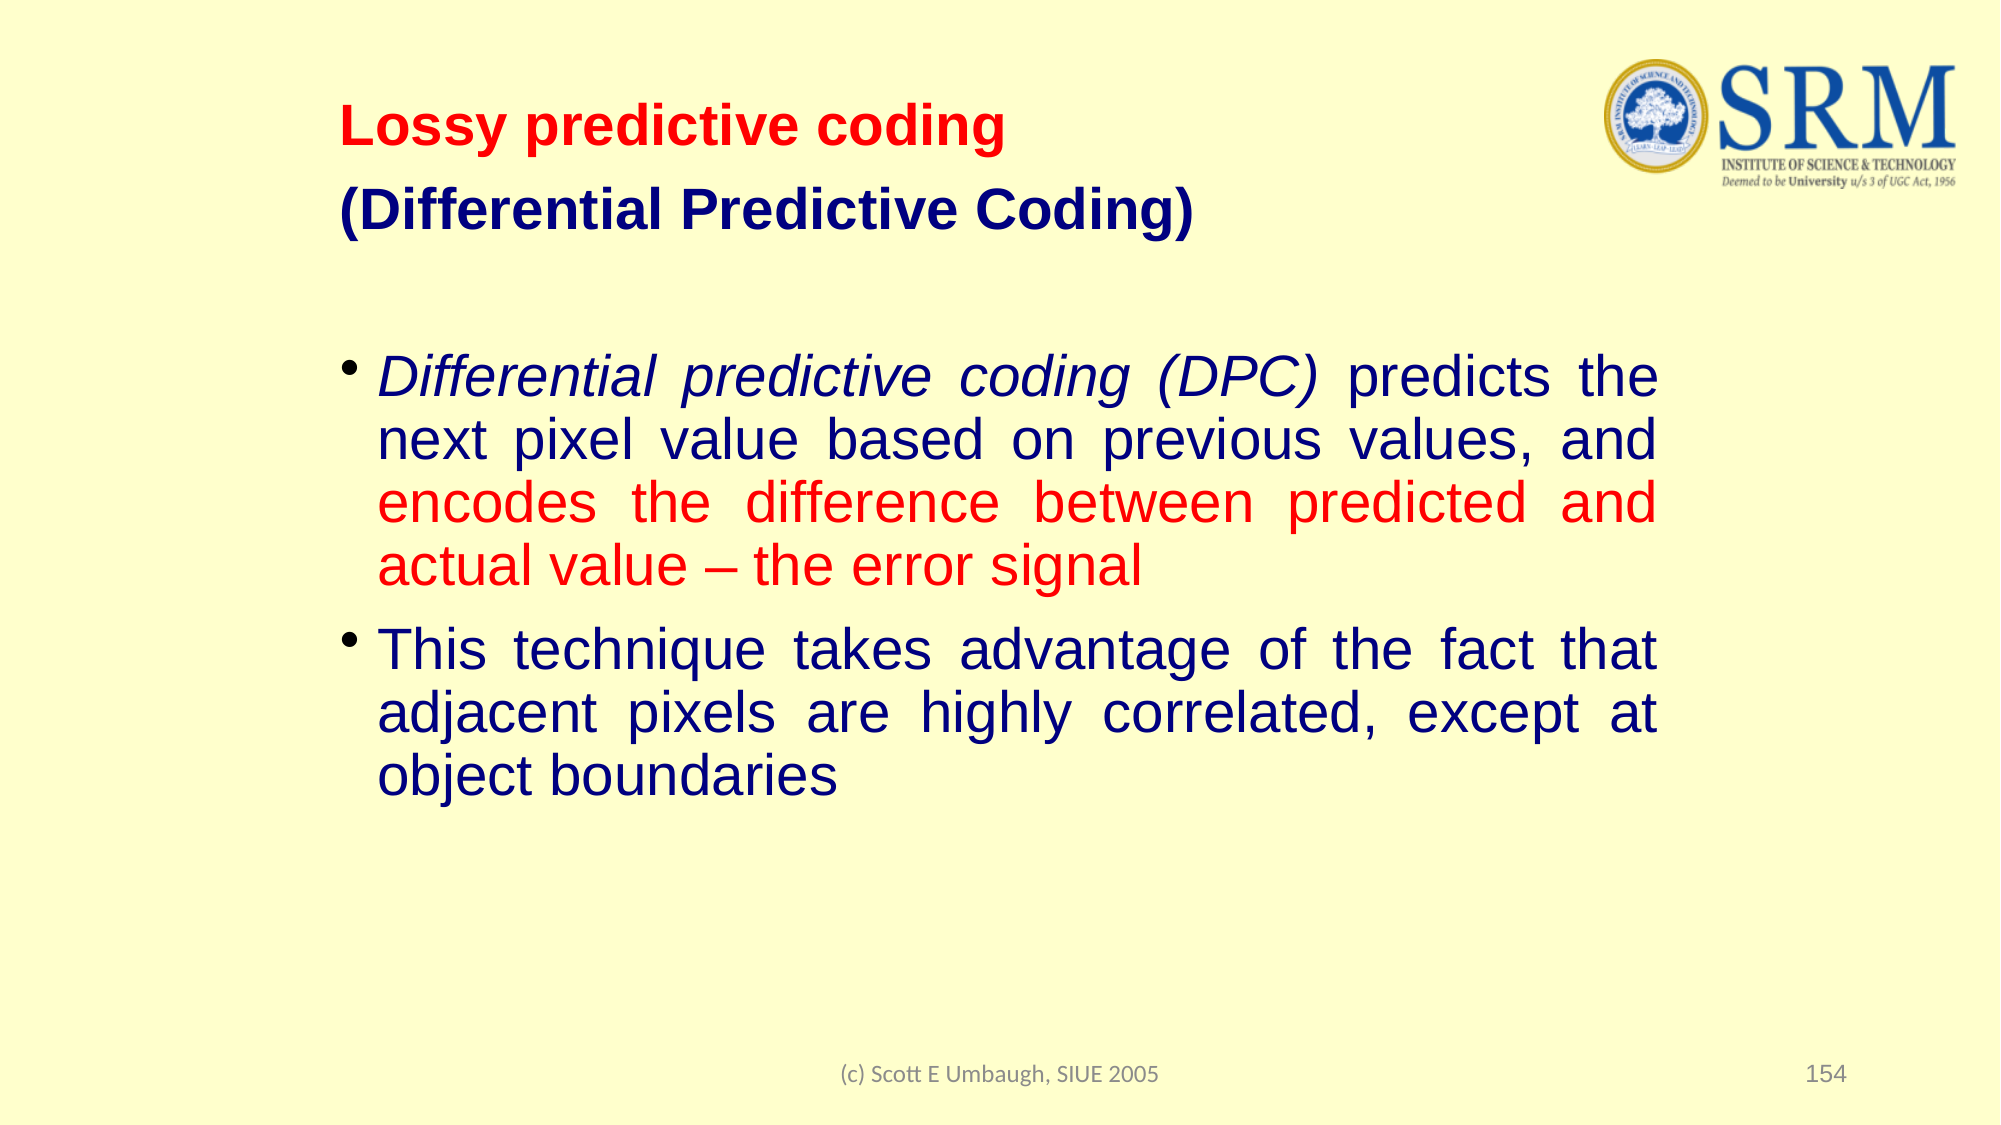

Lossy predictive coding
(Differential Predictive Coding)

Differential predictive coding (DPC) predicts the next pixel value based on previous values, and encodes the difference between predicted and actual value – the error signal
This technique takes advantage of the fact that adjacent pixels are highly correlated, except at object boundaries

(c) Scott E Umbaugh, SIUE 2005
154